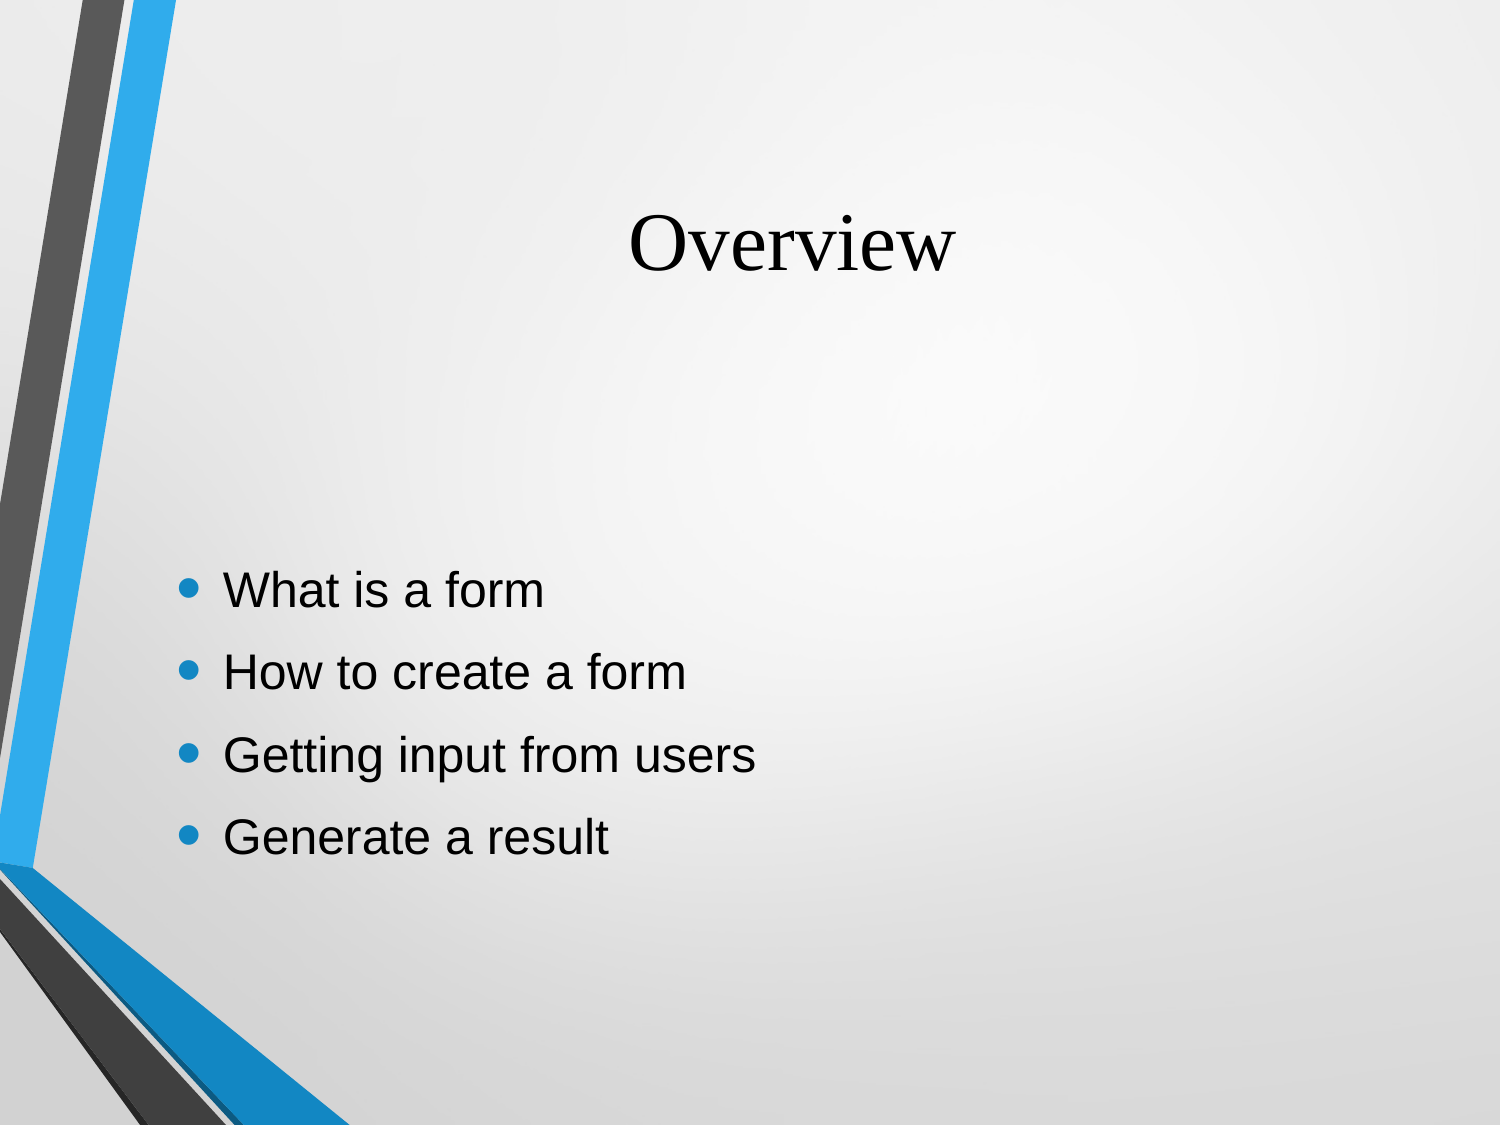

# Overview
What is a form
How to create a form
Getting input from users
Generate a result